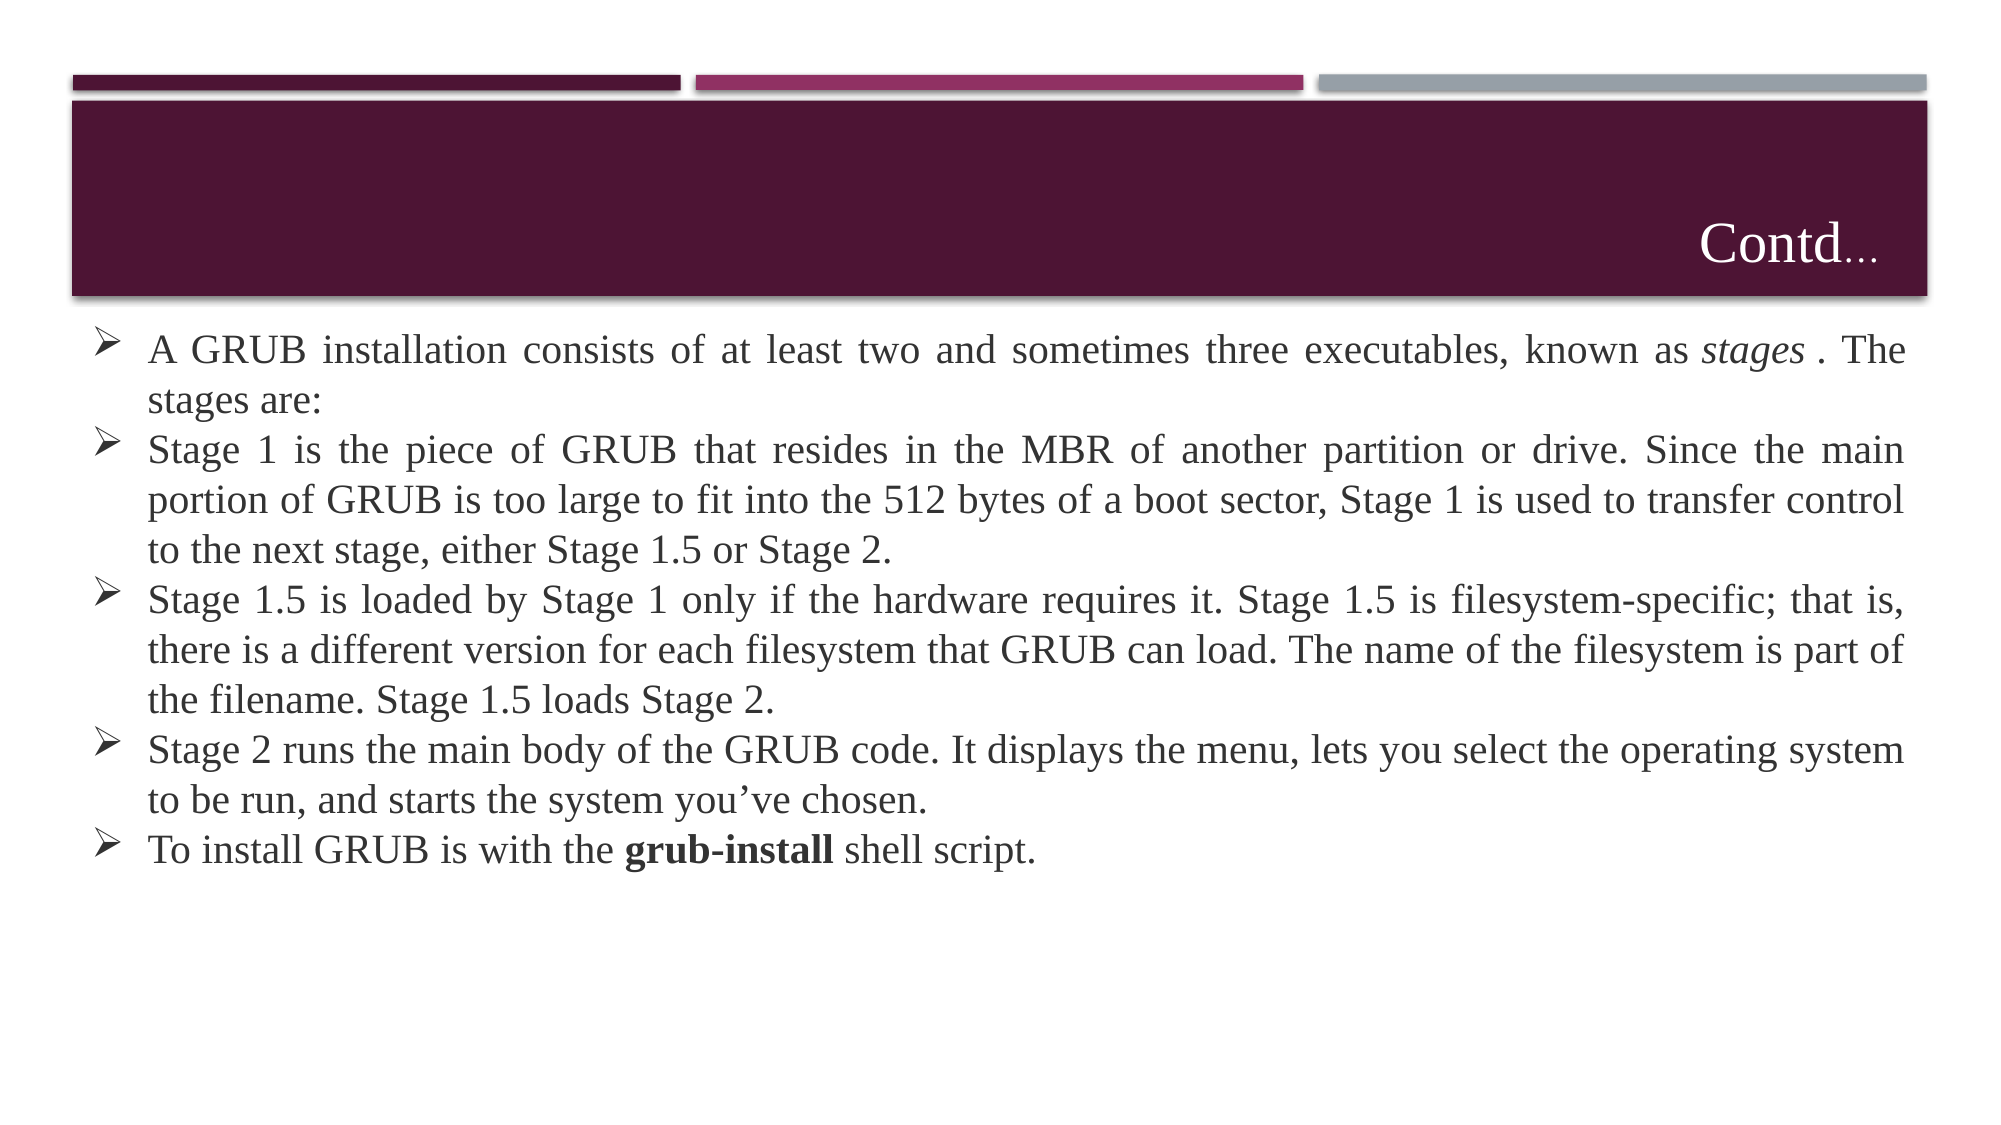

Contd…
A GRUB installation consists of at least two and sometimes three executables, known as stages . The stages are:
Stage 1 is the piece of GRUB that resides in the MBR of another partition or drive. Since the main portion of GRUB is too large to fit into the 512 bytes of a boot sector, Stage 1 is used to transfer control to the next stage, either Stage 1.5 or Stage 2.
Stage 1.5 is loaded by Stage 1 only if the hardware requires it. Stage 1.5 is filesystem-specific; that is, there is a different version for each filesystem that GRUB can load. The name of the filesystem is part of the filename. Stage 1.5 loads Stage 2.
Stage 2 runs the main body of the GRUB code. It displays the menu, lets you select the operating system to be run, and starts the system you’ve chosen.
To install GRUB is with the grub-install shell script.